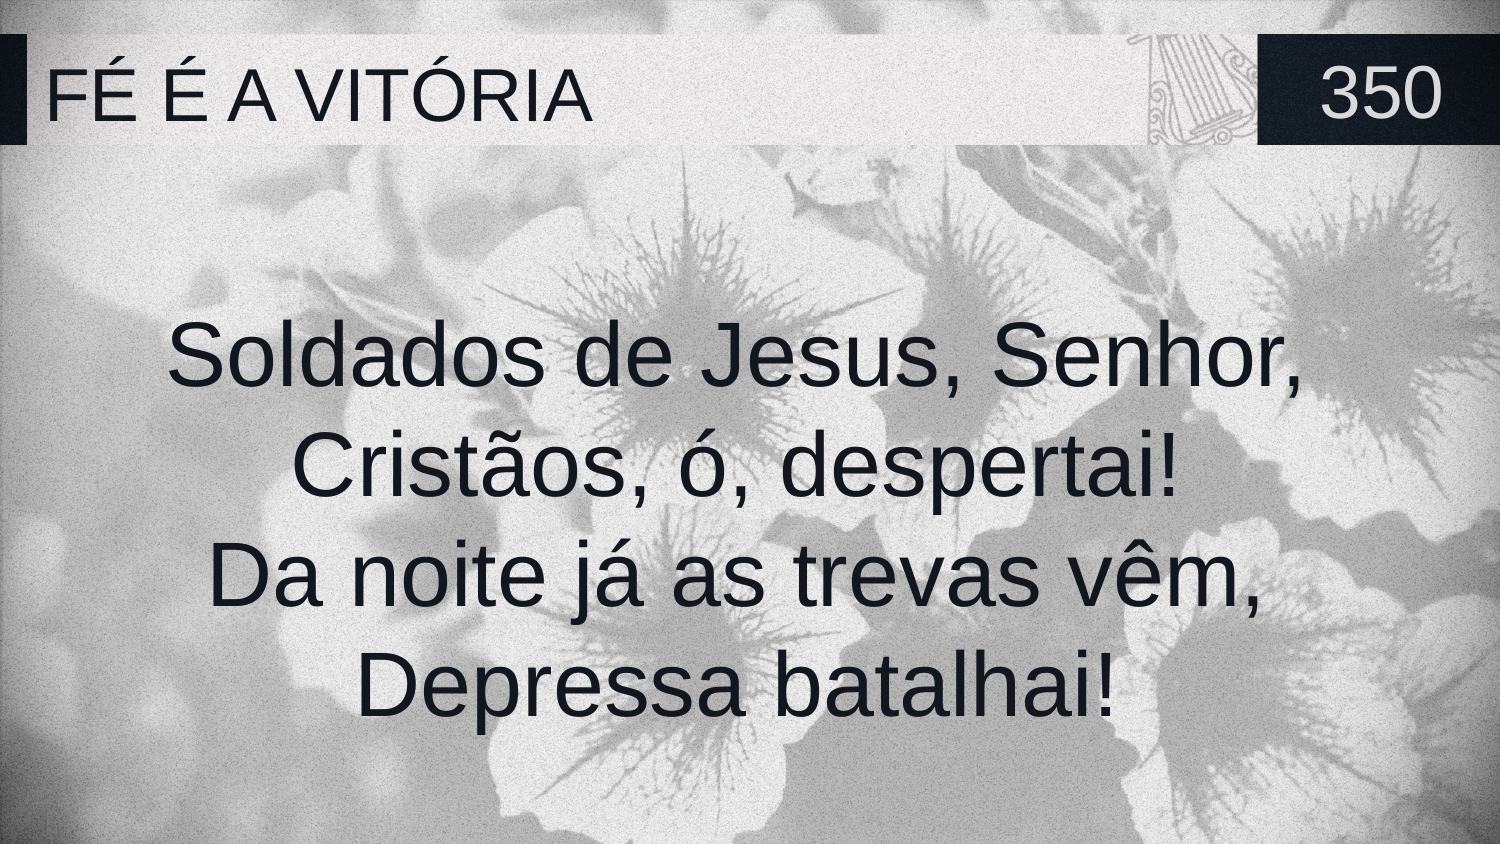

# FÉ É A VITÓRIA
350
Soldados de Jesus, Senhor,
Cristãos, ó, despertai!
Da noite já as trevas vêm,
Depressa batalhai!